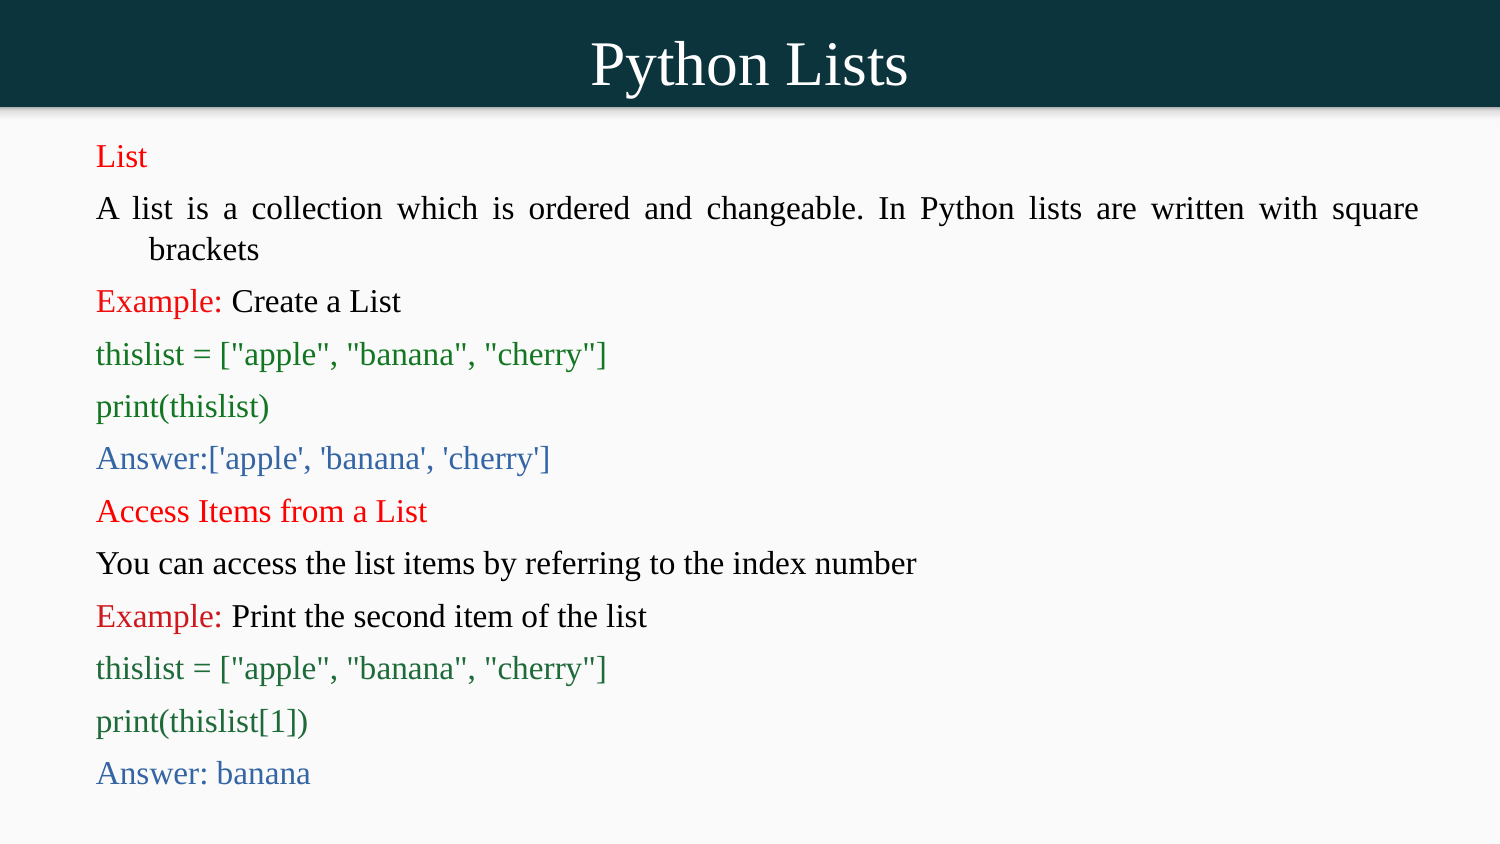

Python Lists
List
A list is a collection which is ordered and changeable. In Python lists are written with square brackets
Example: Create a List
thislist = ["apple", "banana", "cherry"]
print(thislist)
Answer:['apple', 'banana', 'cherry']
Access Items from a List
You can access the list items by referring to the index number
Example: Print the second item of the list
thislist = ["apple", "banana", "cherry"]
print(thislist[1])
Answer: banana